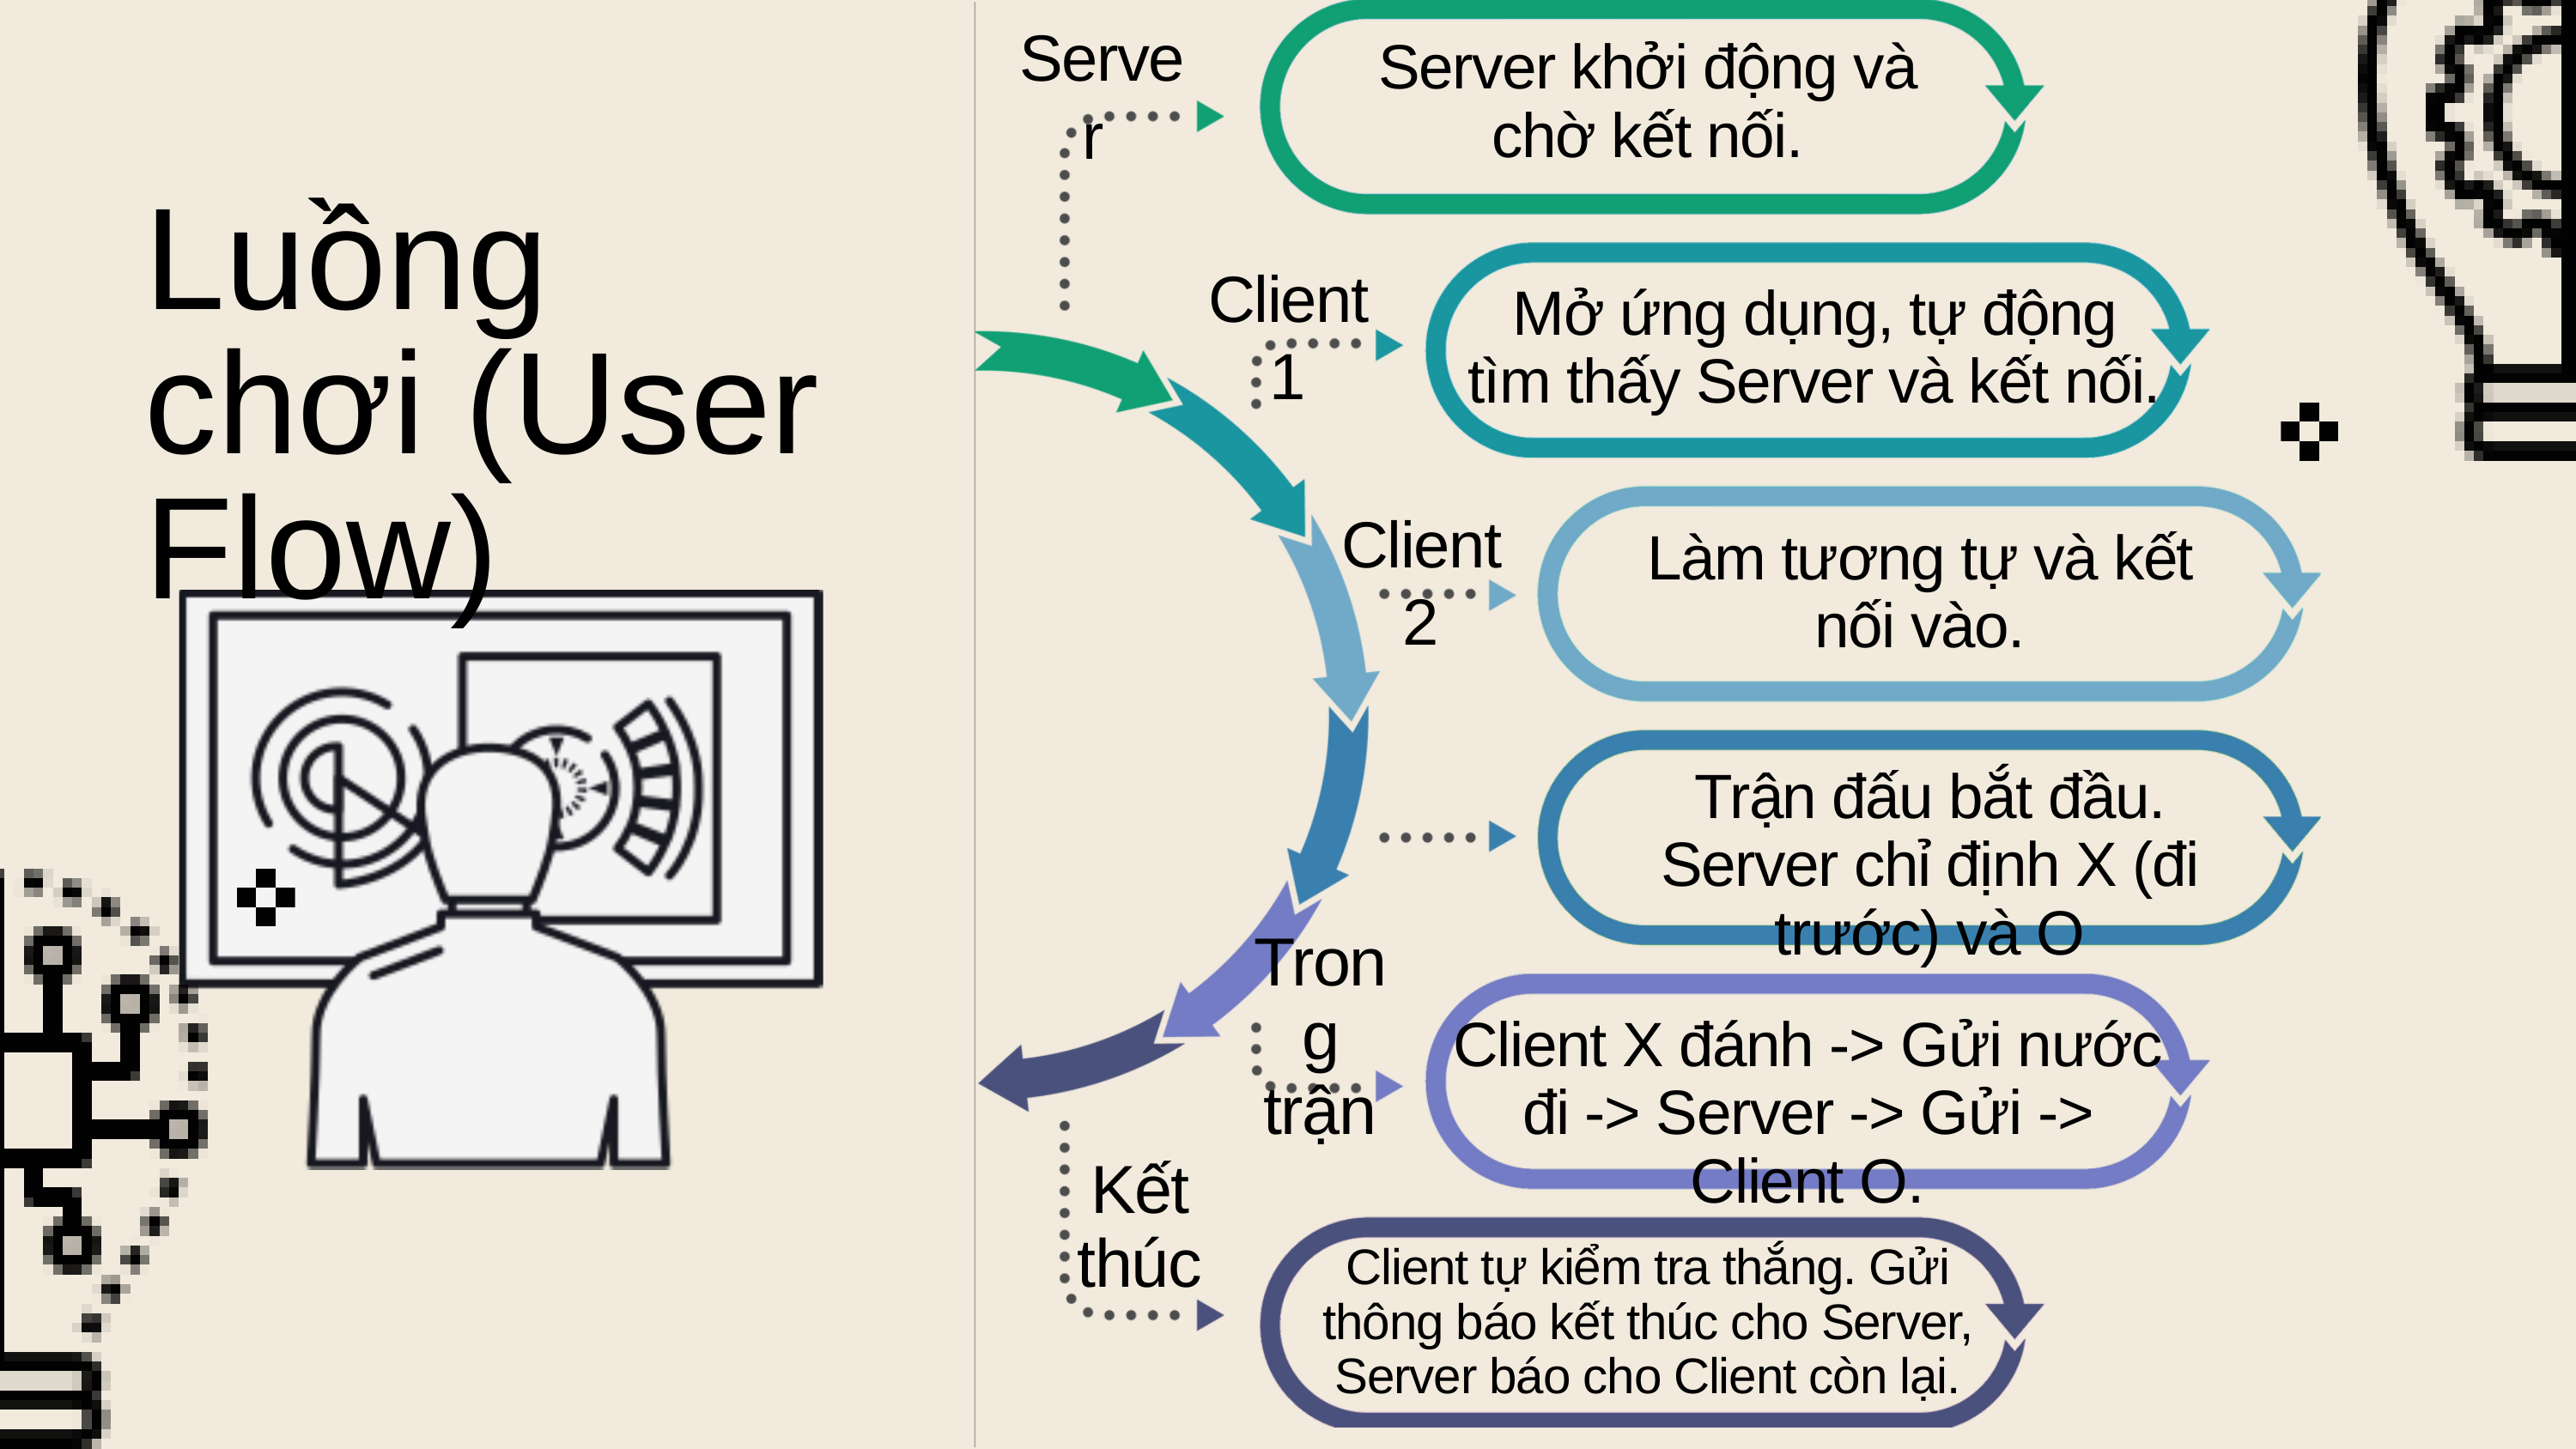

Server
Server khởi động và chờ kết nối.
Luồng chơi (User Flow)
Client 1
Mở ứng dụng, tự động tìm thấy Server và kết nối.
Client 2
Làm tương tự và kết nối vào.

Trận đấu bắt đầu. Server chỉ định X (đi trước) và O

Trong trận
Client X đánh -> Gửi nước đi -> Server -> Gửi -> Client O.
Kết thúc
Client tự kiểm tra thắng. Gửi thông báo kết thúc cho Server, Server báo cho Client còn lại.